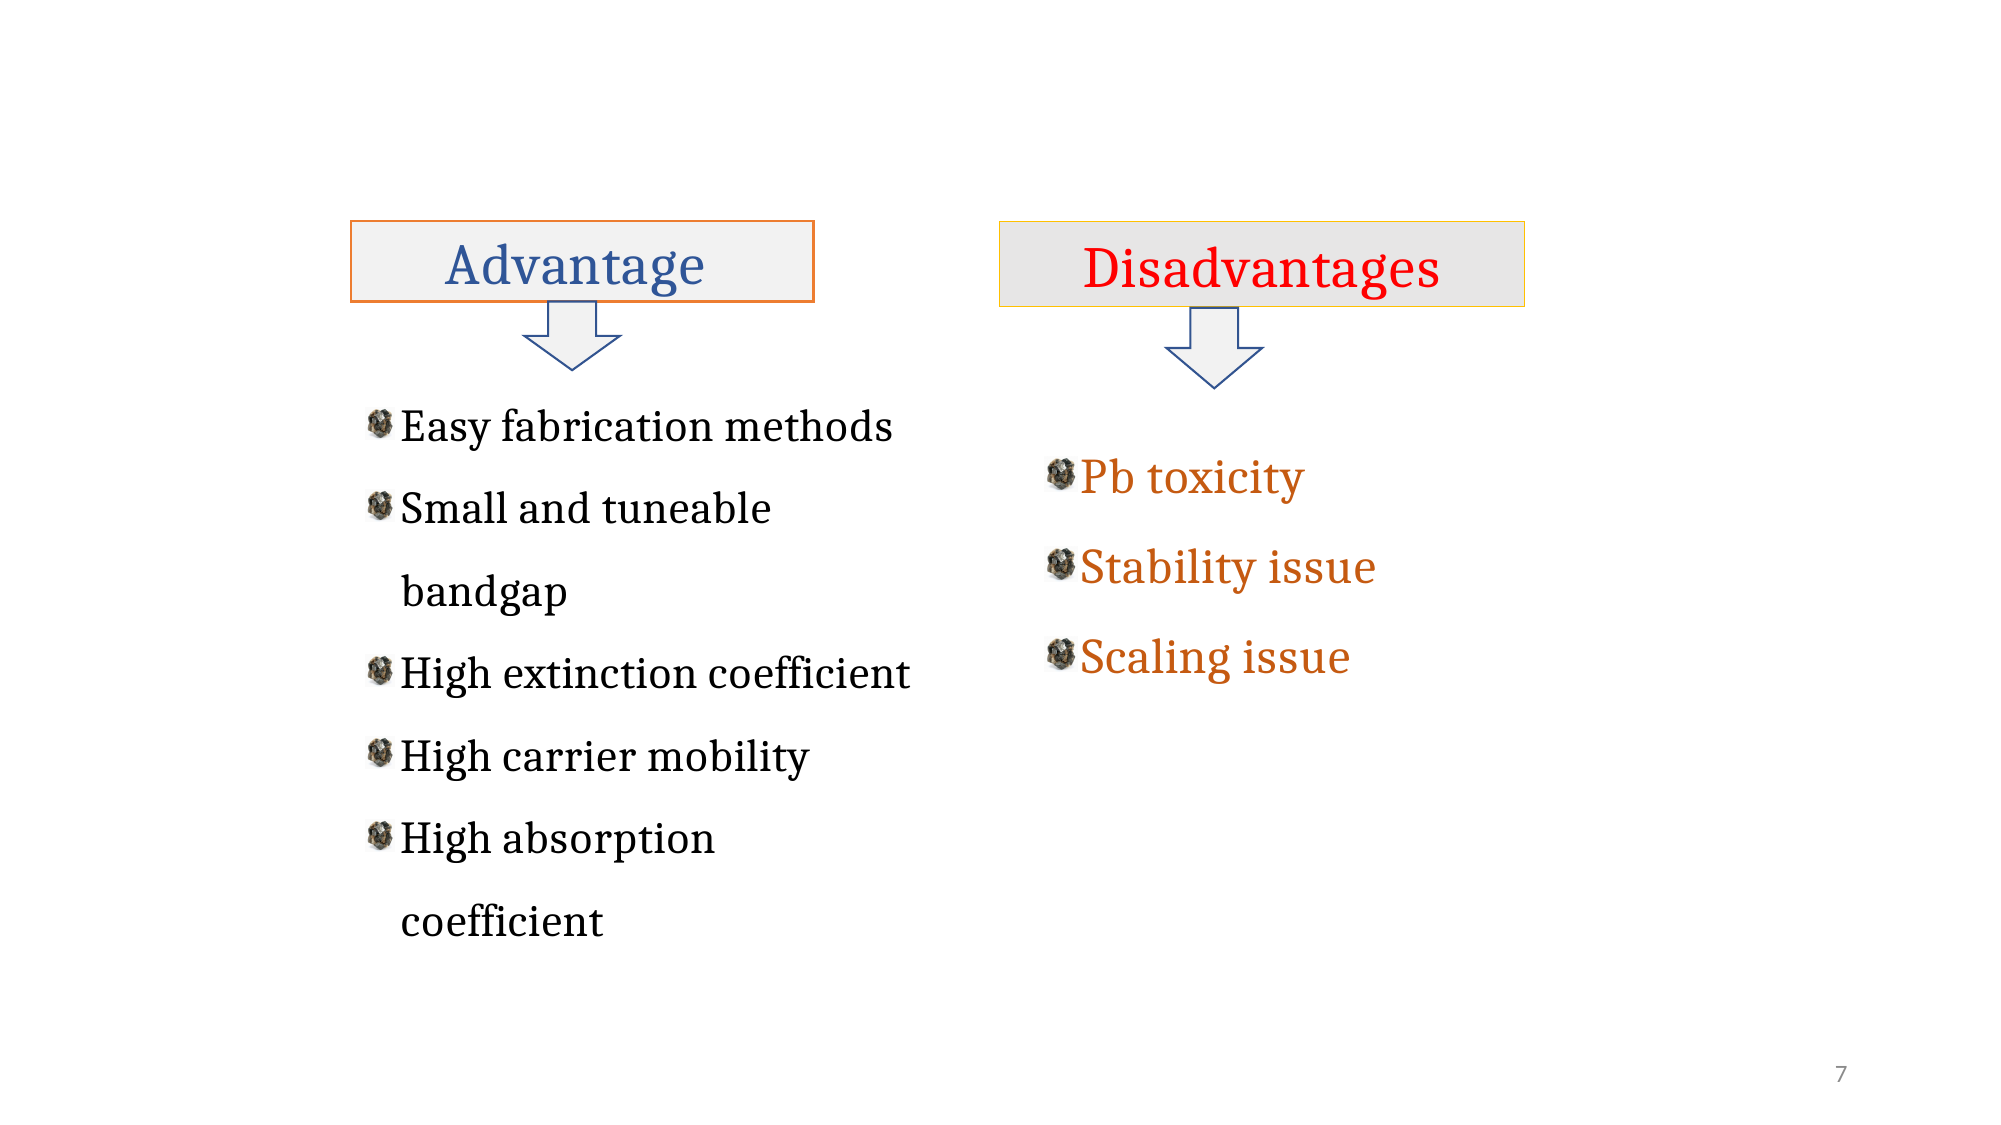

Advantage
Disadvantages

Pb toxicity
Stability issue
Scaling issue

Easy fabrication methods
Small and tuneable bandgap
High extinction coefficient
High carrier mobility
High absorption coefficient

7